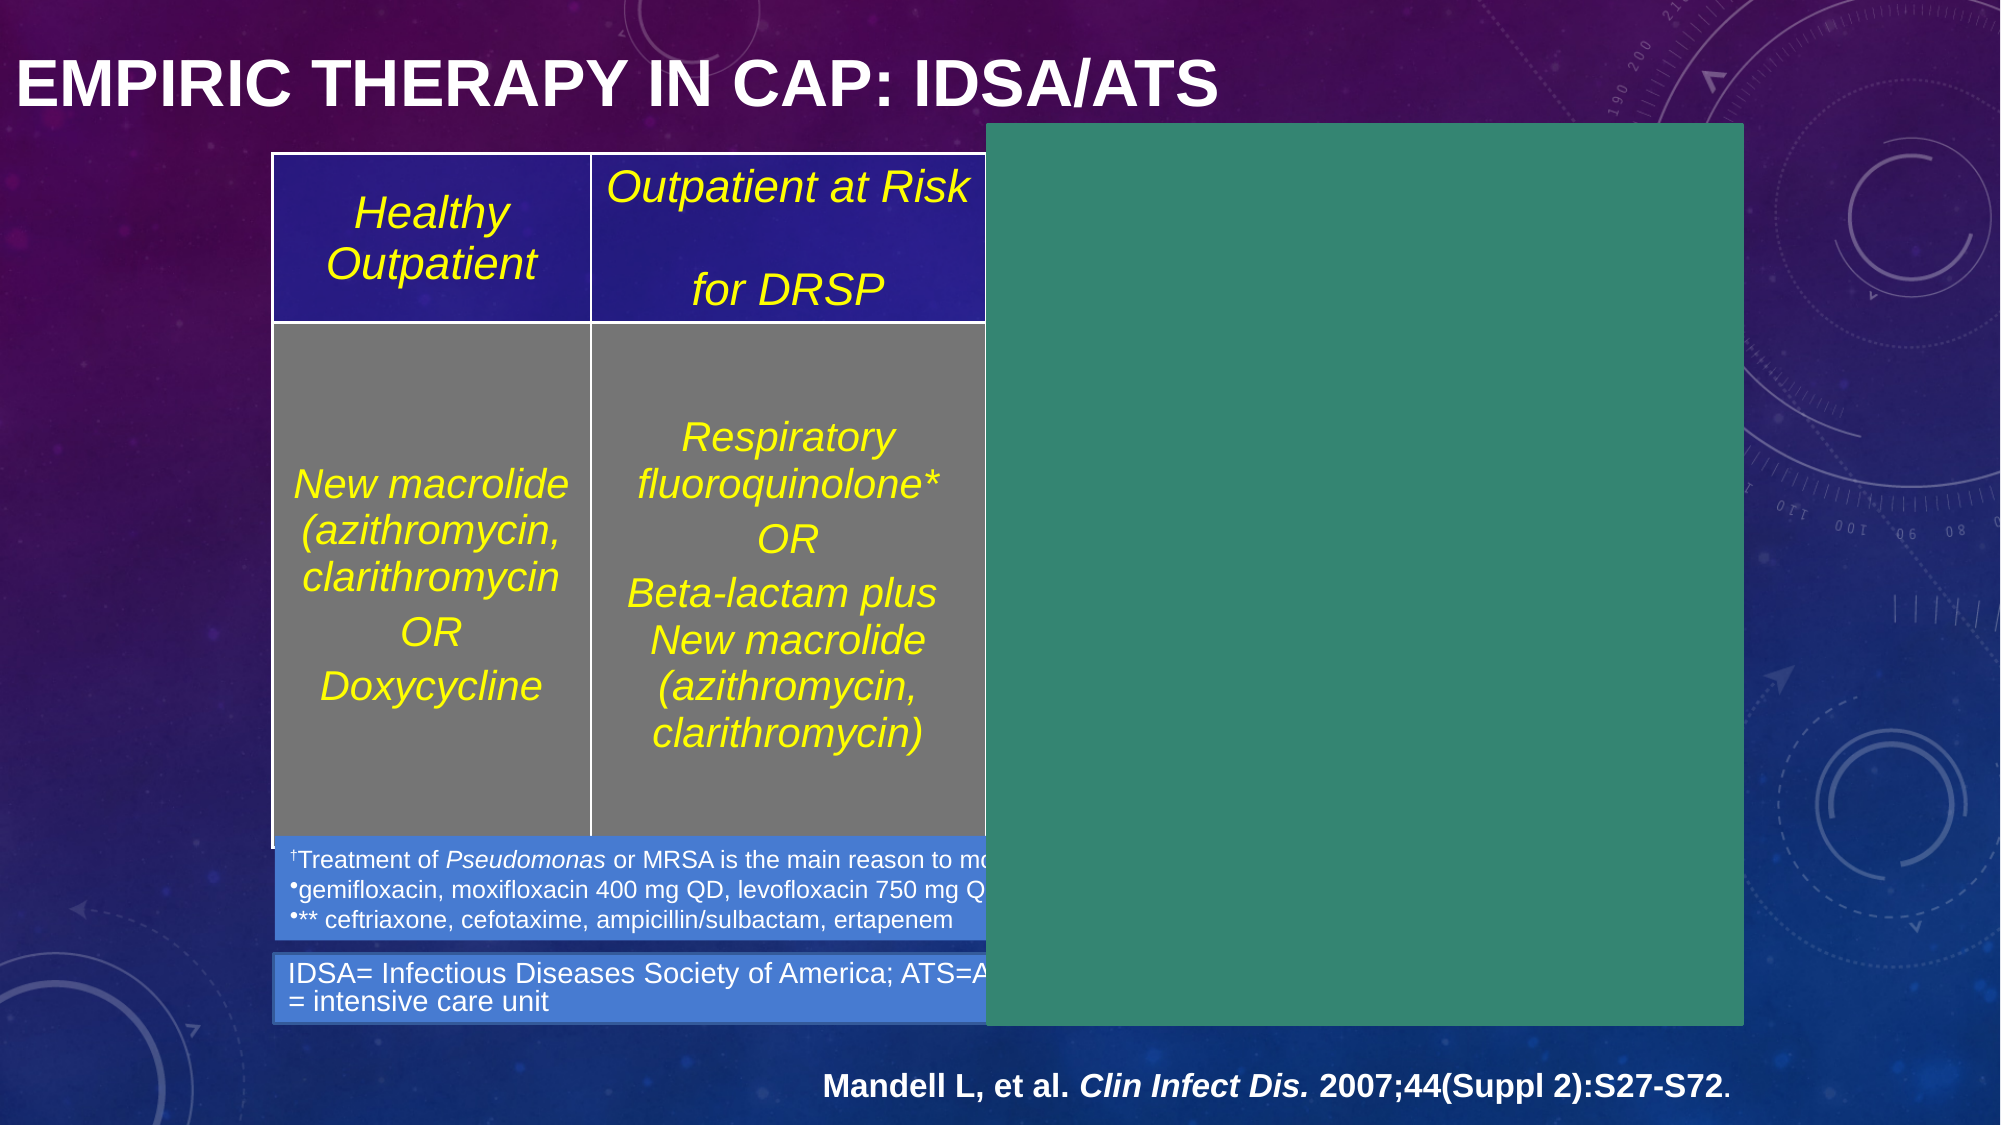

Empiric Therapy in CAP: IDSA/ATS

| Healthy Outpatient | Outpatient at Risk for DRSP | Inpatient, non-ICU | Inpatient, ICU† |
| --- | --- | --- | --- |
| New macrolide (azithromycin, clarithromycin OR Doxycycline | Respiratory fluoroquinolone\* OR Beta-lactam plus New macrolide (azithromycin, clarithromycin) | Respiratory fluoroquinolone OR Beta-lactam\*\* plus macrolide | Beta-lactam plus macrolide OR Beta-lactam plus fluoroquinolone (Special concerns: Pseudomonas CA-MRSA) |
†Treatment of Pseudomonas or MRSA is the main reason to modify standard therapy for ICU patients.
gemifloxacin, moxifloxacin 400 mg QD, levofloxacin 750 mg QD
** ceftriaxone, cefotaxime, ampicillin/sulbactam, ertapenem
IDSA= Infectious Diseases Society of America; ATS=American Thoracic Society; DRSP=Drug resistance; ICU = intensive care unit
Mandell L, et al. Clin Infect Dis. 2007;44(Suppl 2):S27-S72.